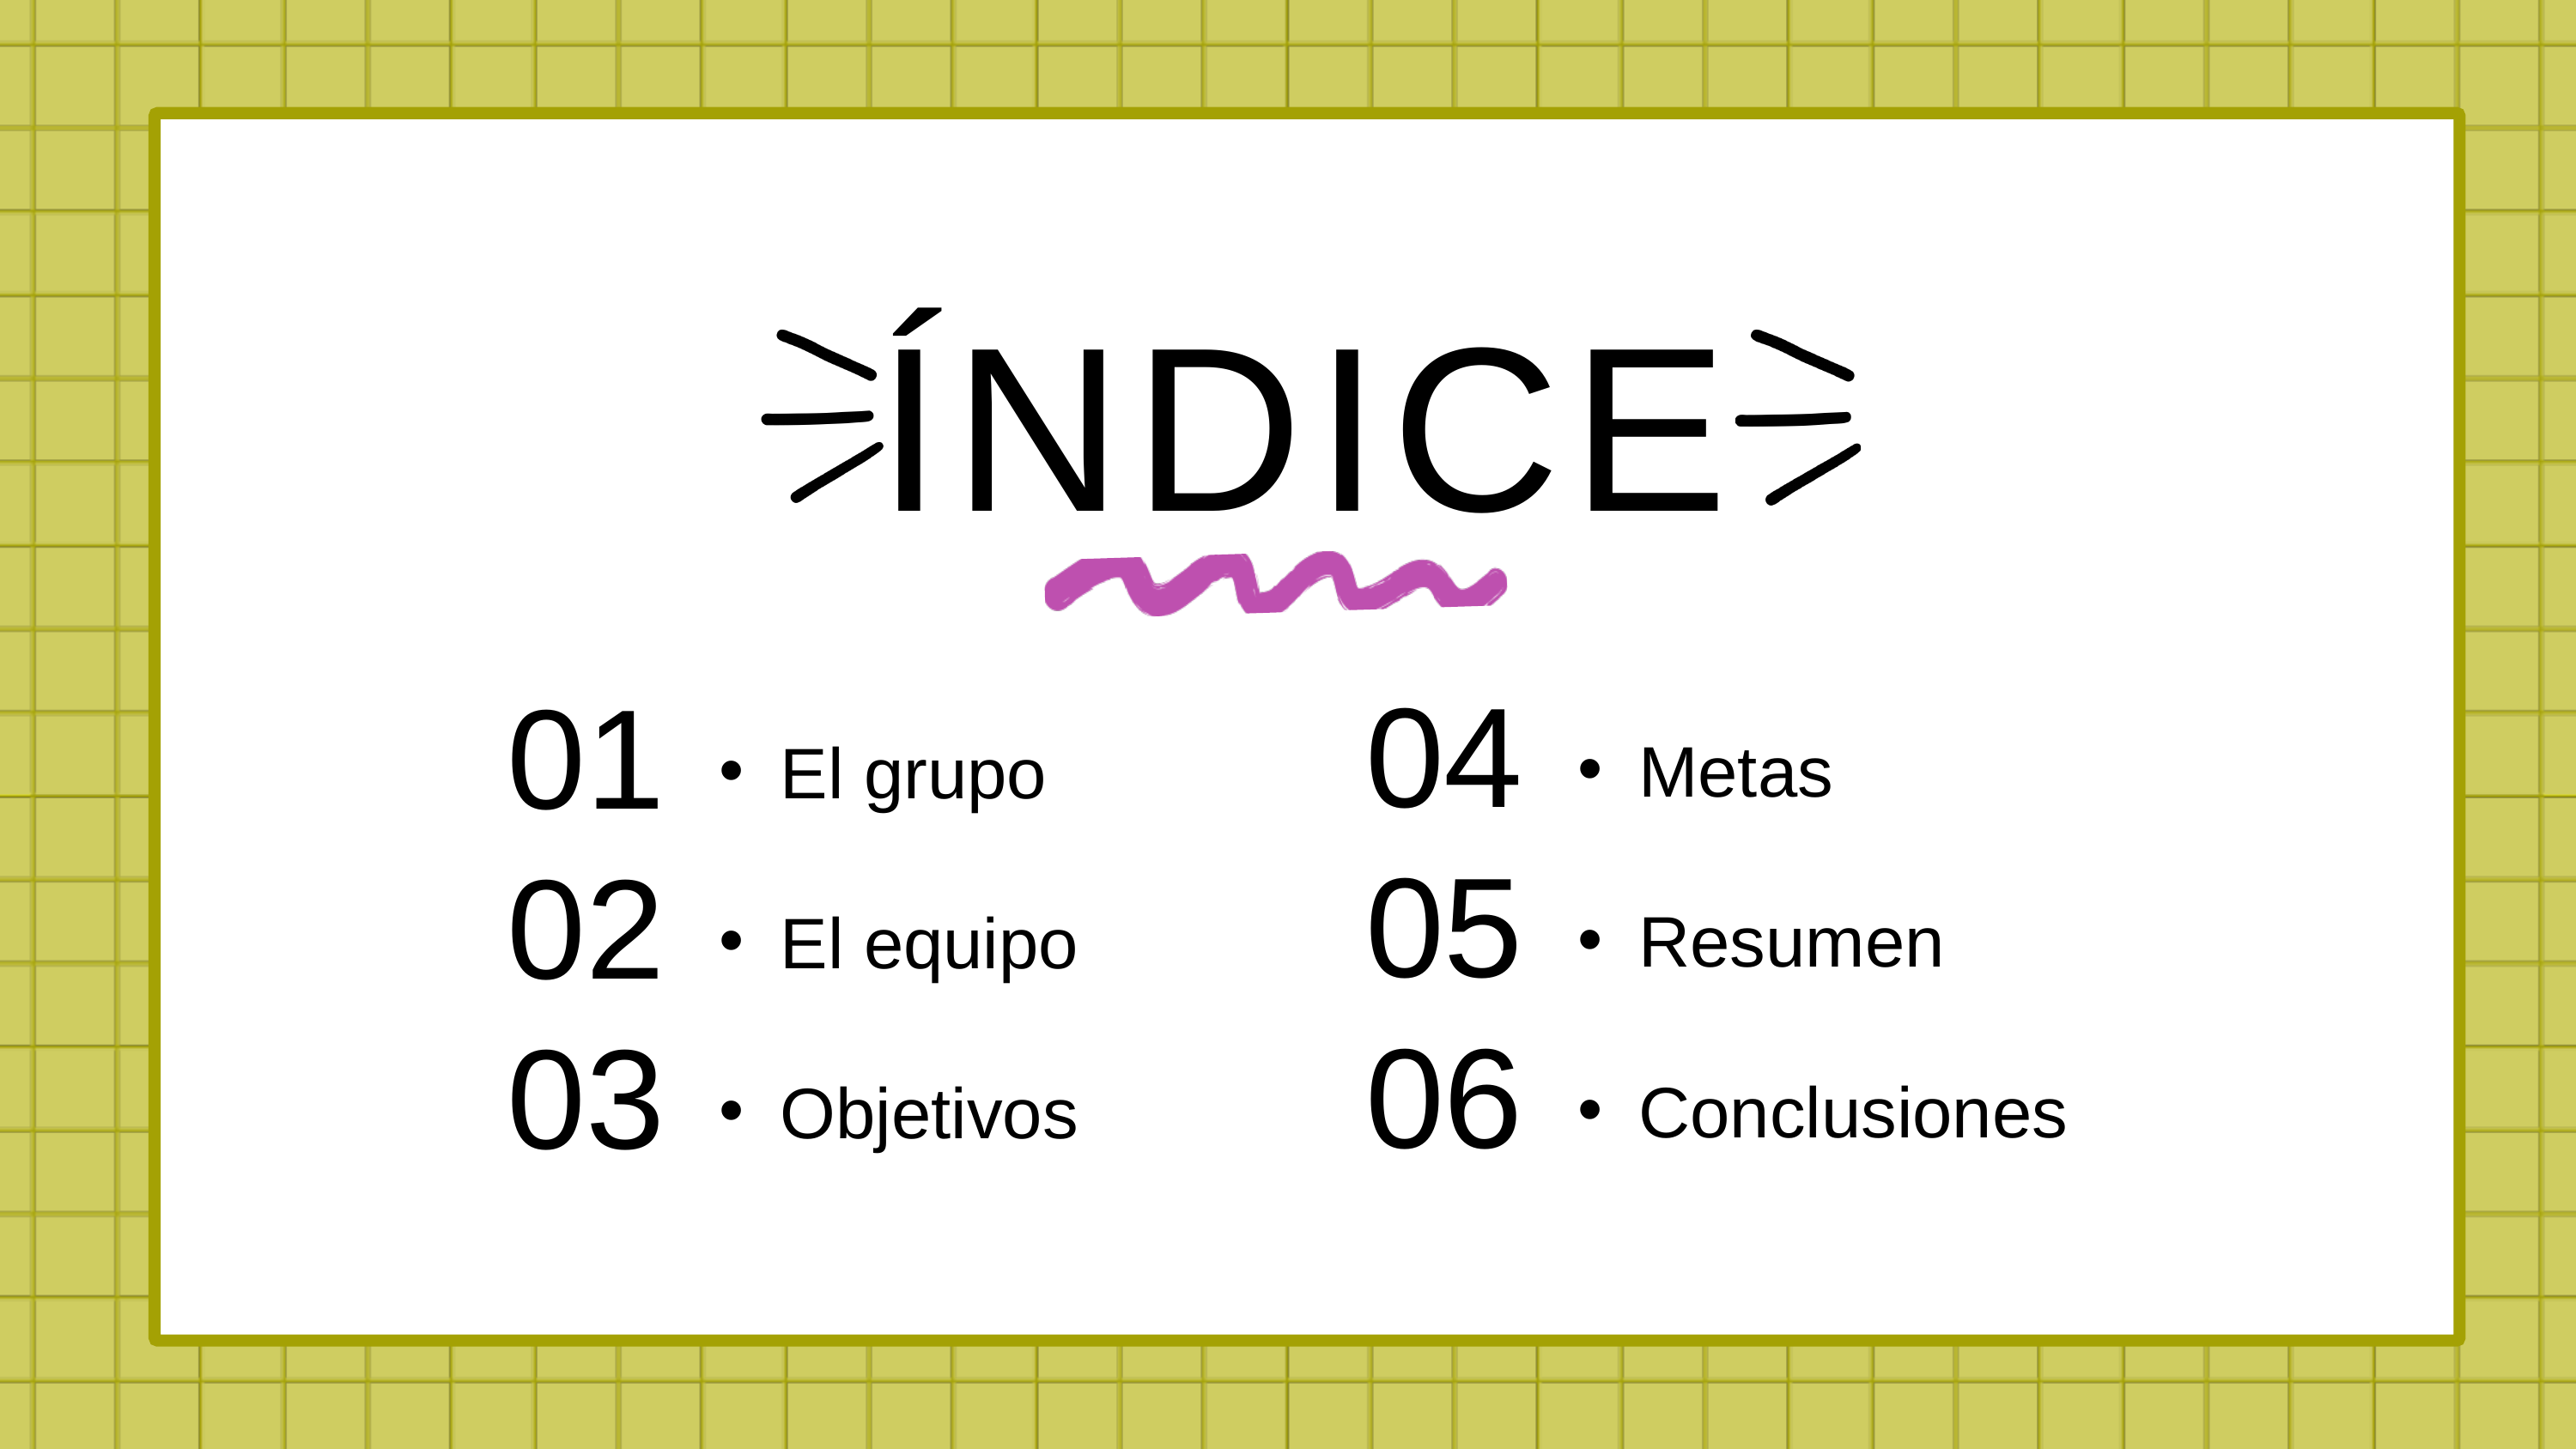

ÍNDICE

04
01
Metas
El grupo
05
02
Resumen
El equipo
06
03
Conclusiones
Objetivos